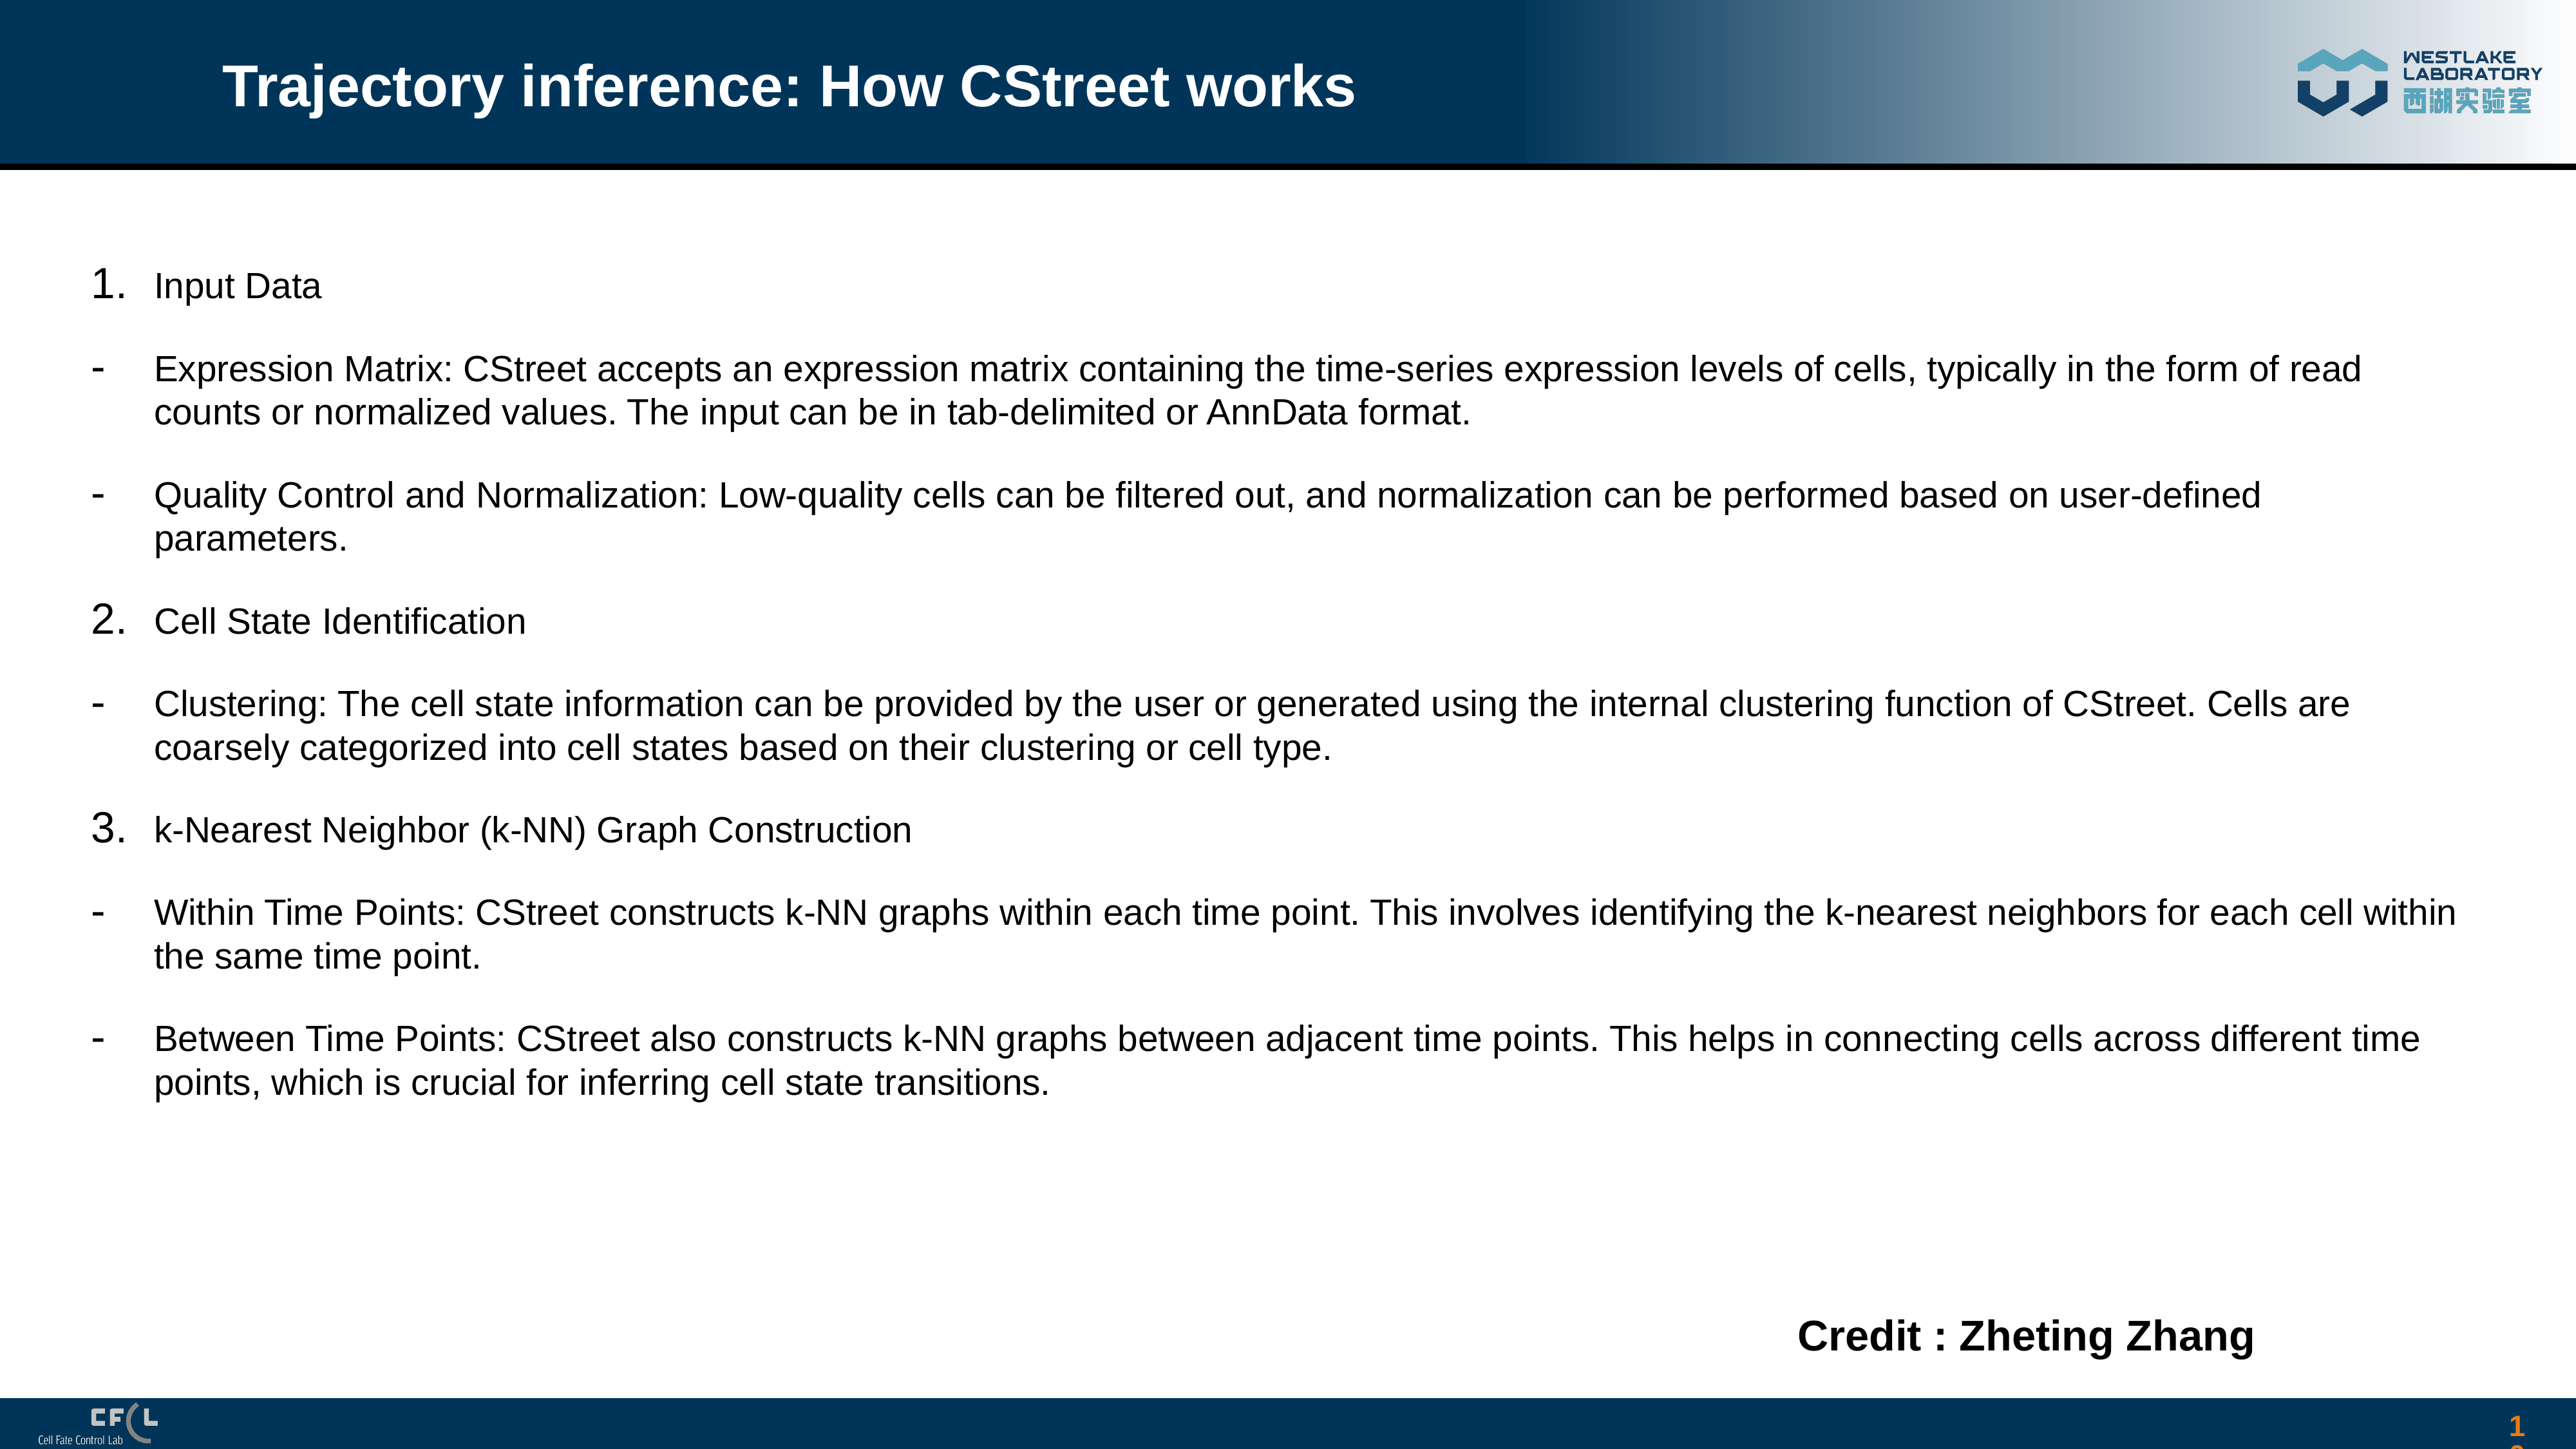

# Trajectory inference: How CStreet works
Input Data
Expression Matrix: CStreet accepts an expression matrix containing the time-series expression levels of cells, typically in the form of read counts or normalized values. The input can be in tab-delimited or AnnData format.
Quality Control and Normalization: Low-quality cells can be filtered out, and normalization can be performed based on user-defined parameters.
Cell State Identification
Clustering: The cell state information can be provided by the user or generated using the internal clustering function of CStreet. Cells are coarsely categorized into cell states based on their clustering or cell type.
k-Nearest Neighbor (k-NN) Graph Construction
Within Time Points: CStreet constructs k-NN graphs within each time point. This involves identifying the k-nearest neighbors for each cell within the same time point.
Between Time Points: CStreet also constructs k-NN graphs between adjacent time points. This helps in connecting cells across different time points, which is crucial for inferring cell state transitions.
Credit : Zheting Zhang
102